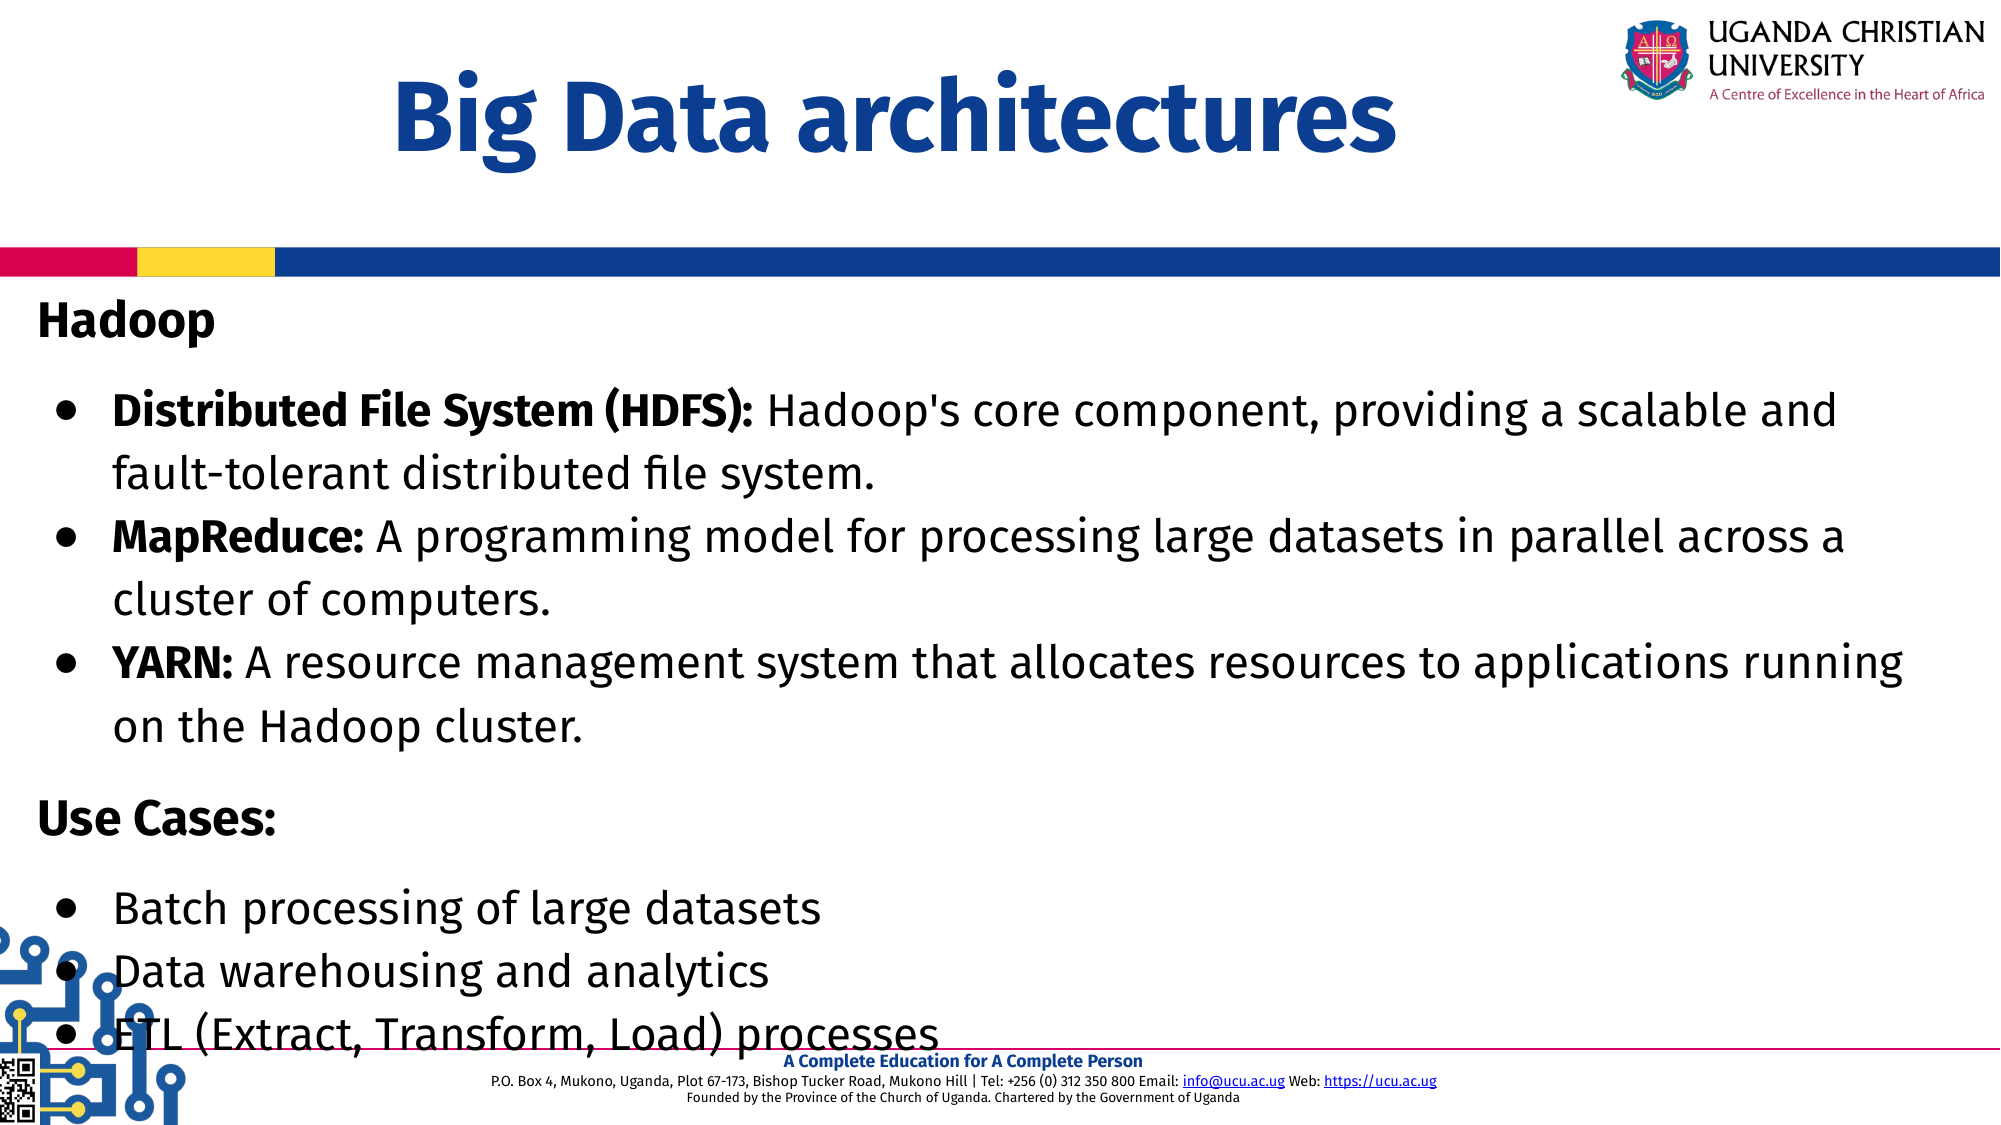

Big Data architectures

Hadoop
Distributed File System (HDFS): Hadoop's core component, providing a scalable and fault-tolerant distributed file system.
MapReduce: A programming model for processing large datasets in parallel across a cluster of computers.
YARN: A resource management system that allocates resources to applications running on the Hadoop cluster.
Use Cases:
Batch processing of large datasets
Data warehousing and analytics
ETL (Extract, Transform, Load) processes